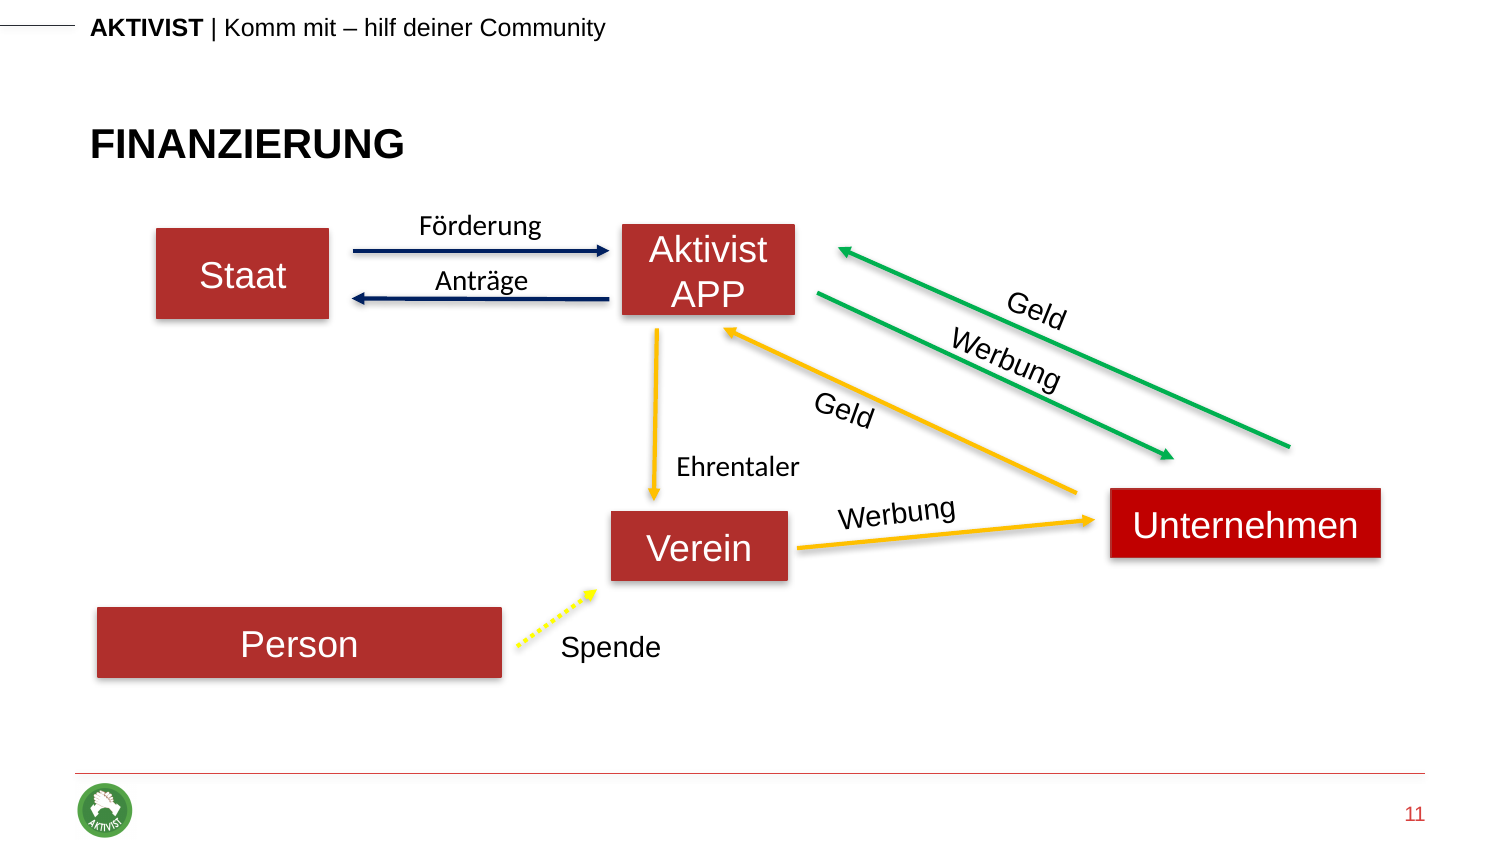

# Finanzierung
Förderung
Aktivist APP
Staat
Anträge
Geld
Werbung
Geld
Ehrentaler
Unternehmen
Werbung
Verein
Person
Spende
11